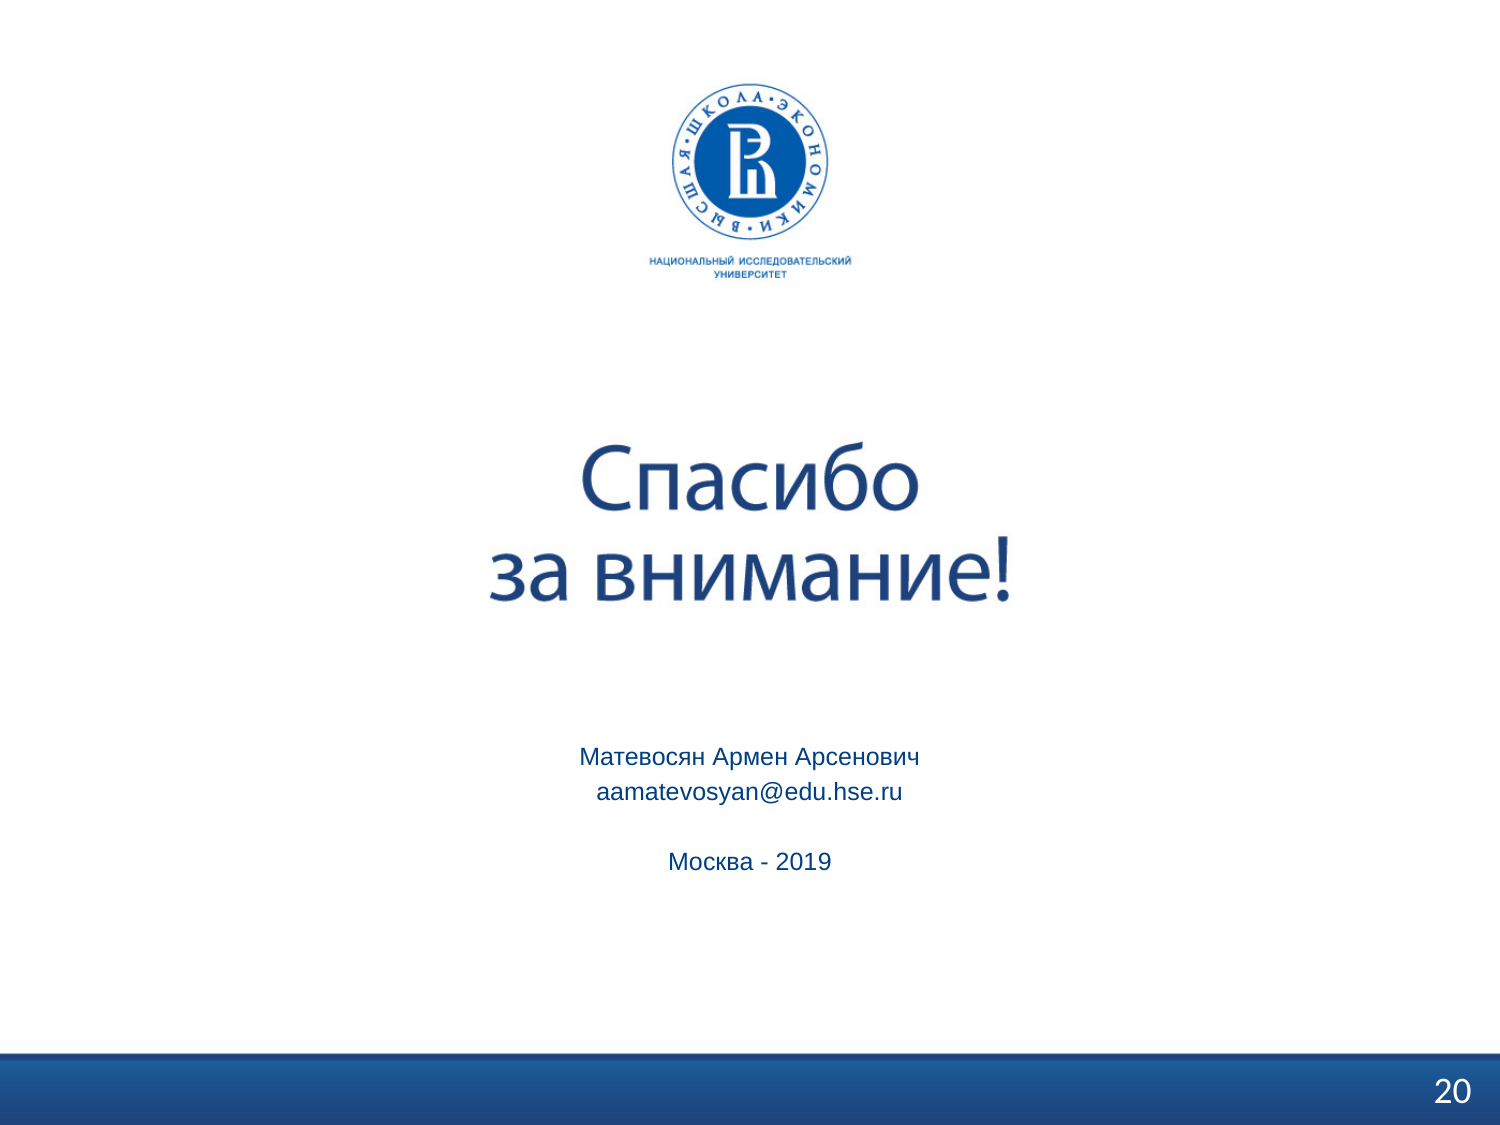

Матевосян Армен Арсенович
aamatevosyan@edu.hse.ru

Москва - 2019
20